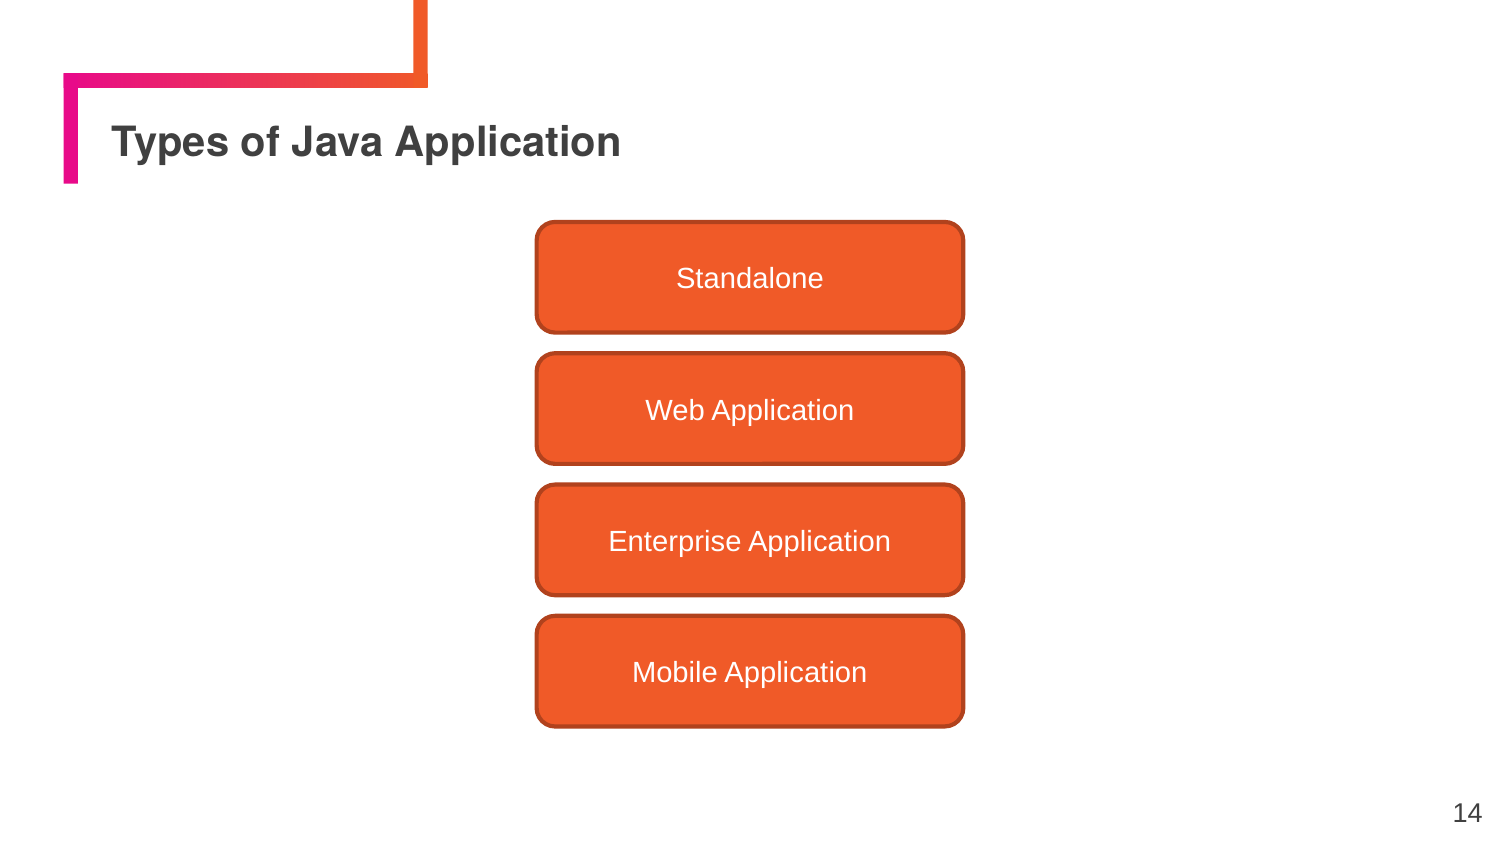

# Types of Java Application
Standalone
Web Application
Enterprise Application
Mobile Application
14